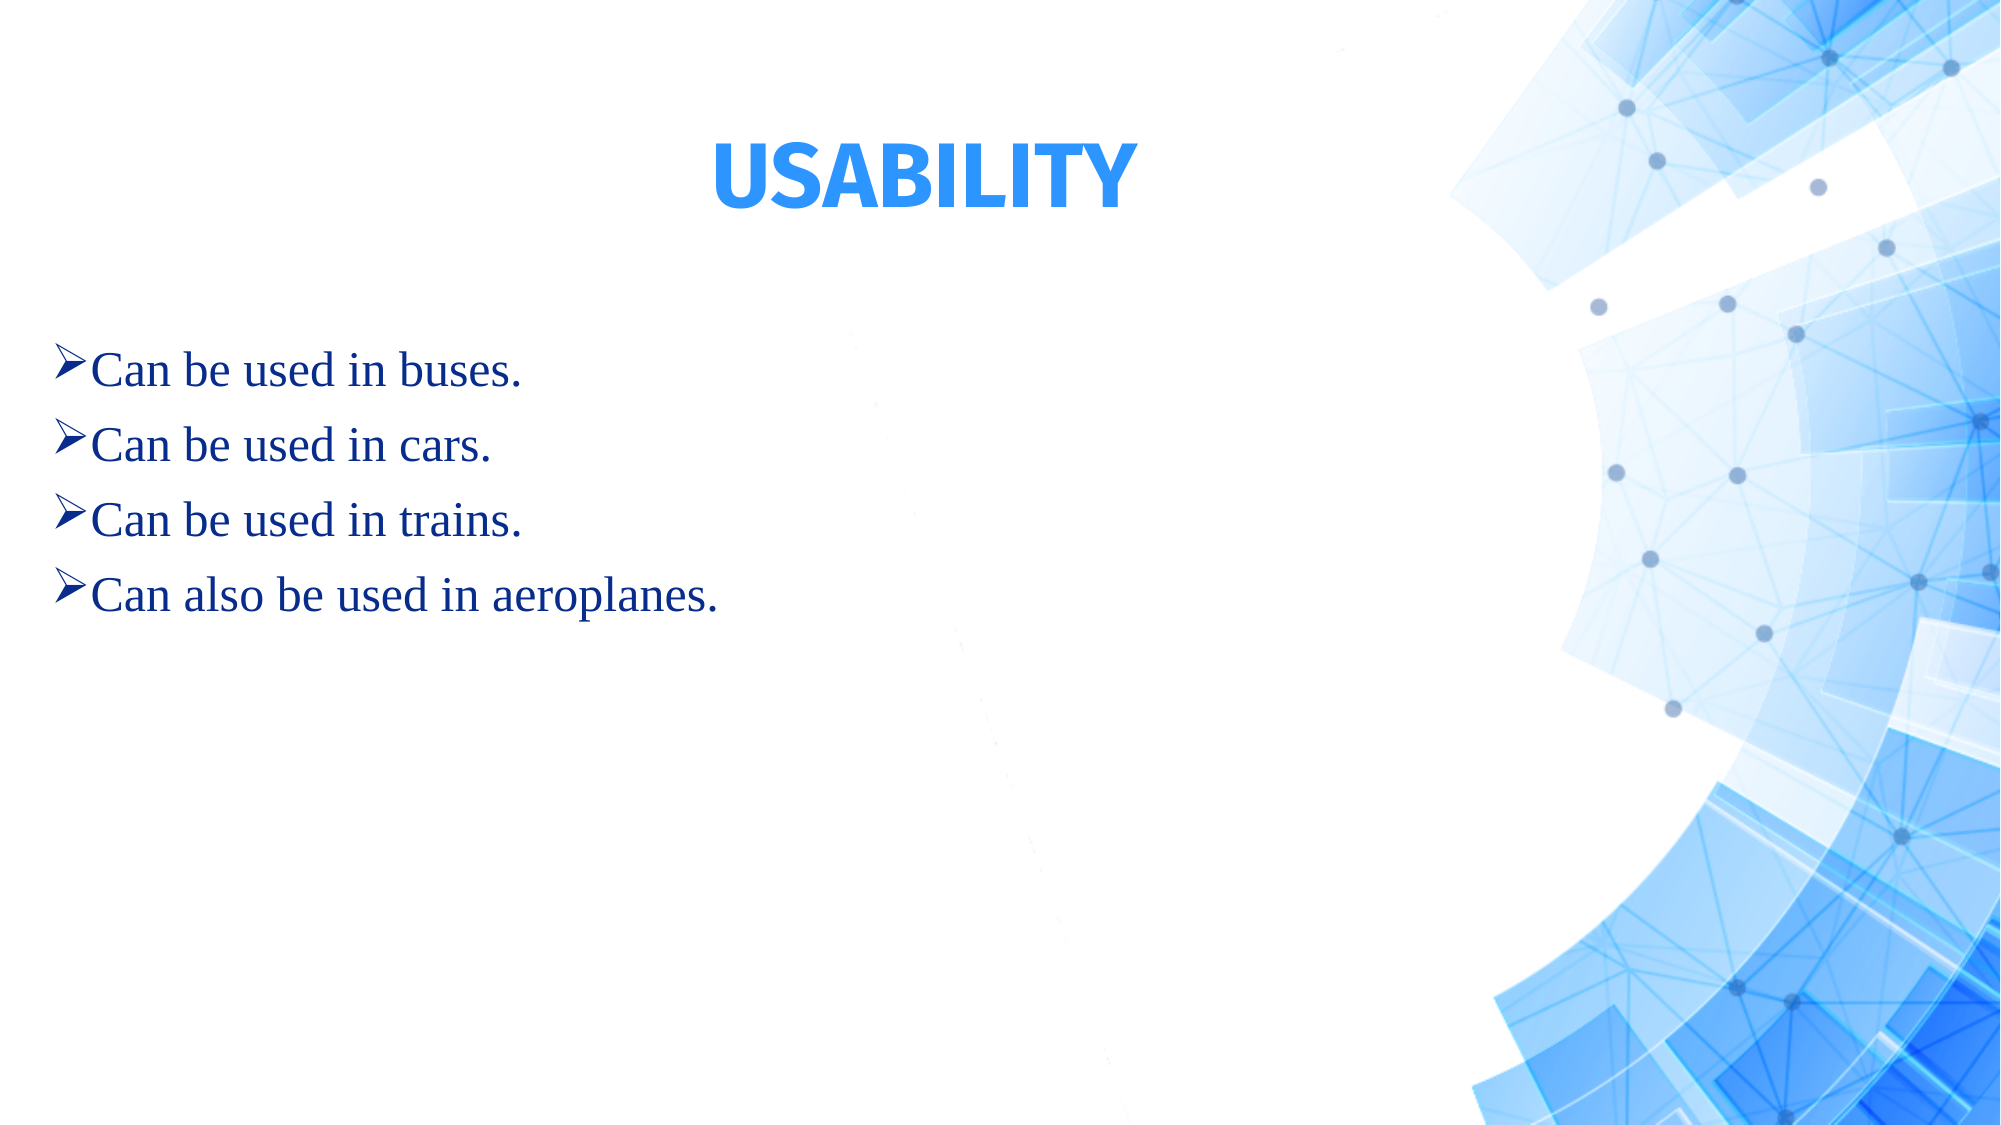

# USABILITY
Can be used in buses.
Can be used in cars.
Can be used in trains.
Can also be used in aeroplanes.